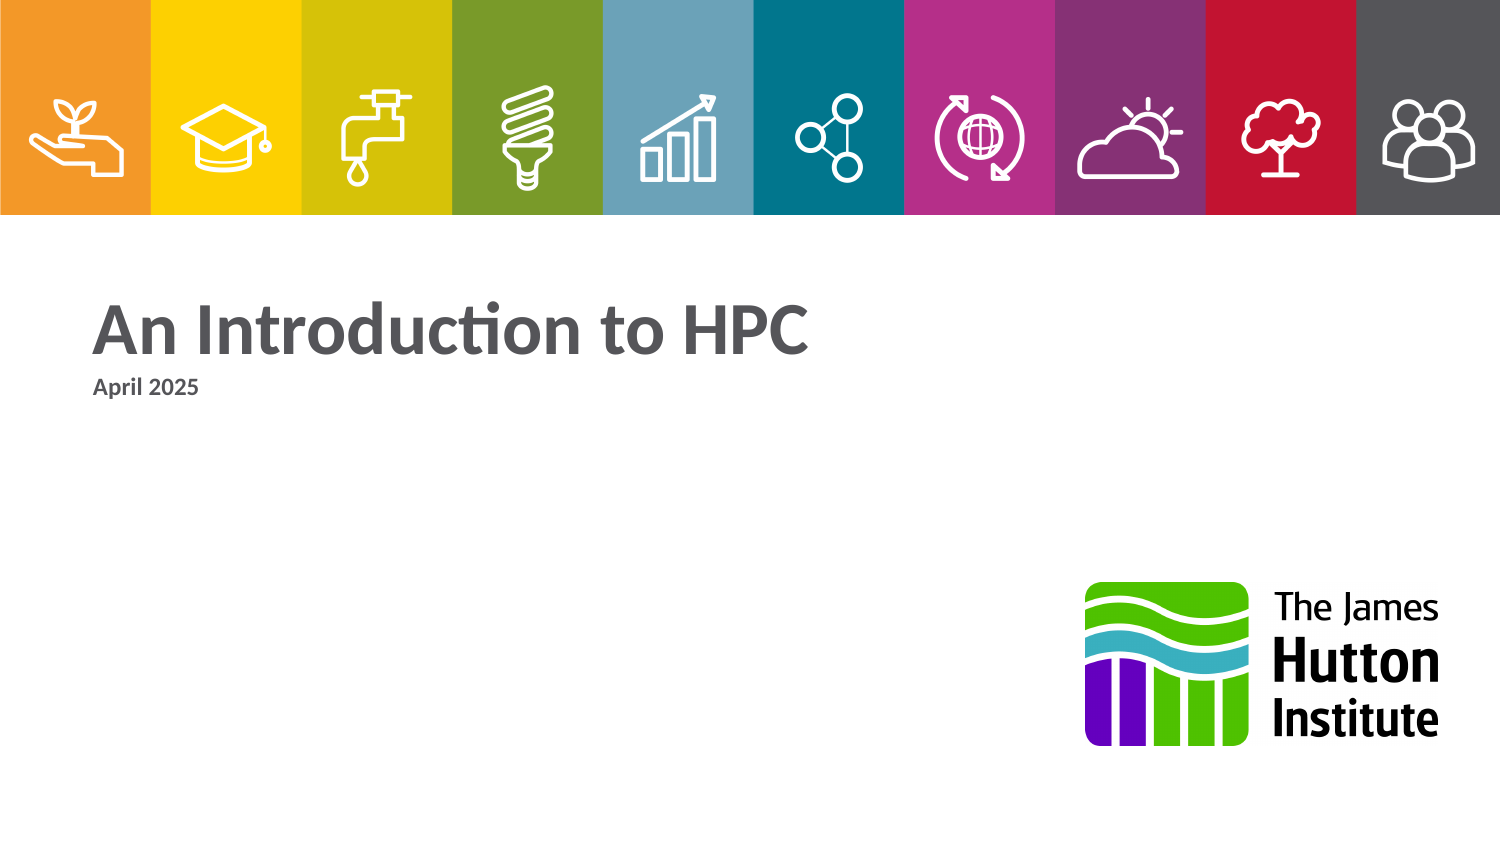

# An Introduction to HPC April 2025